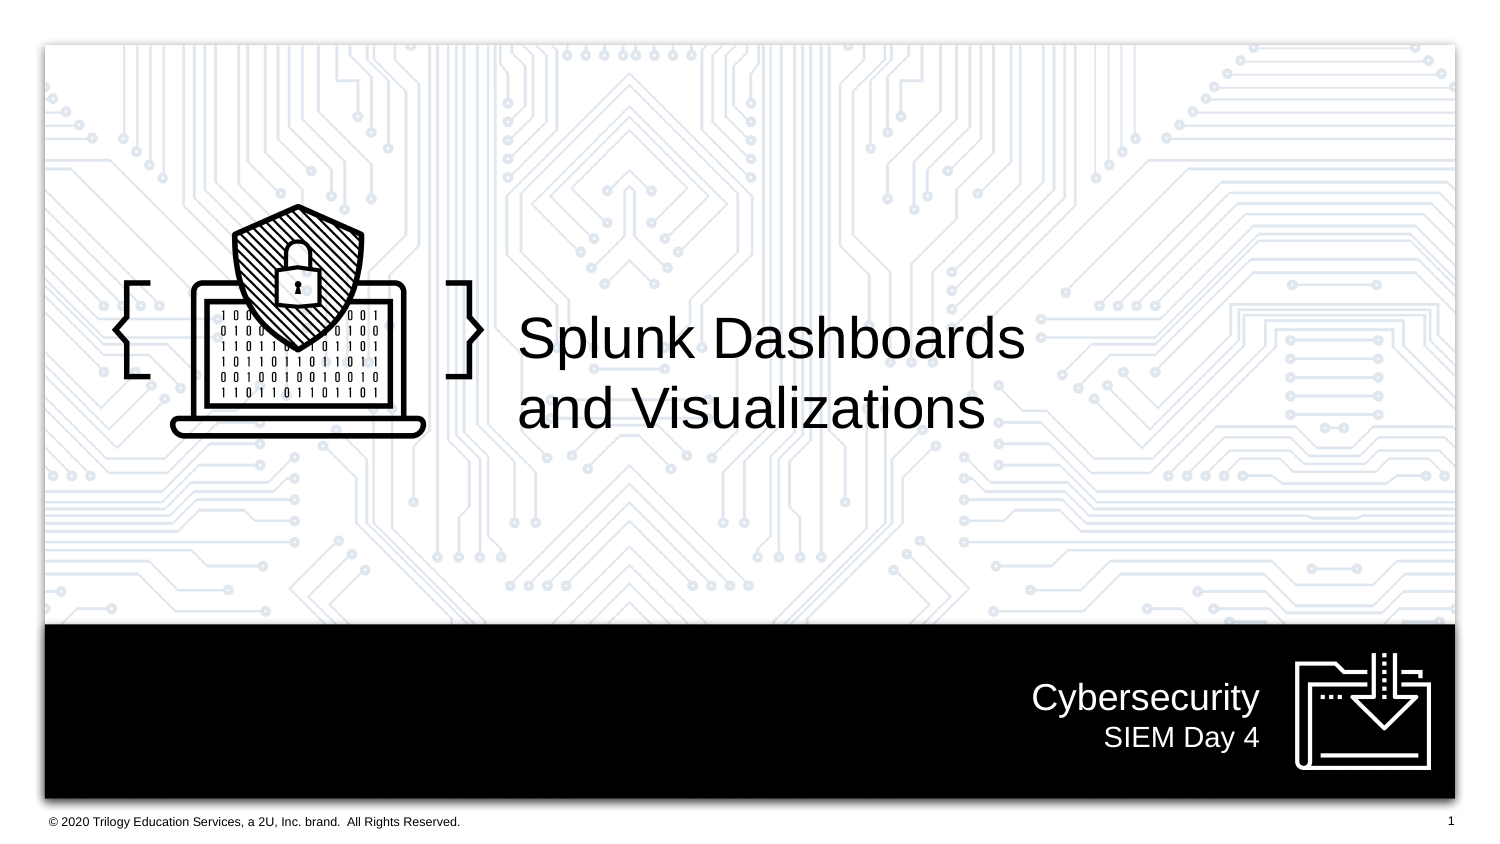

Splunk Dashboards
and Visualizations

# SIEM Day 4
1